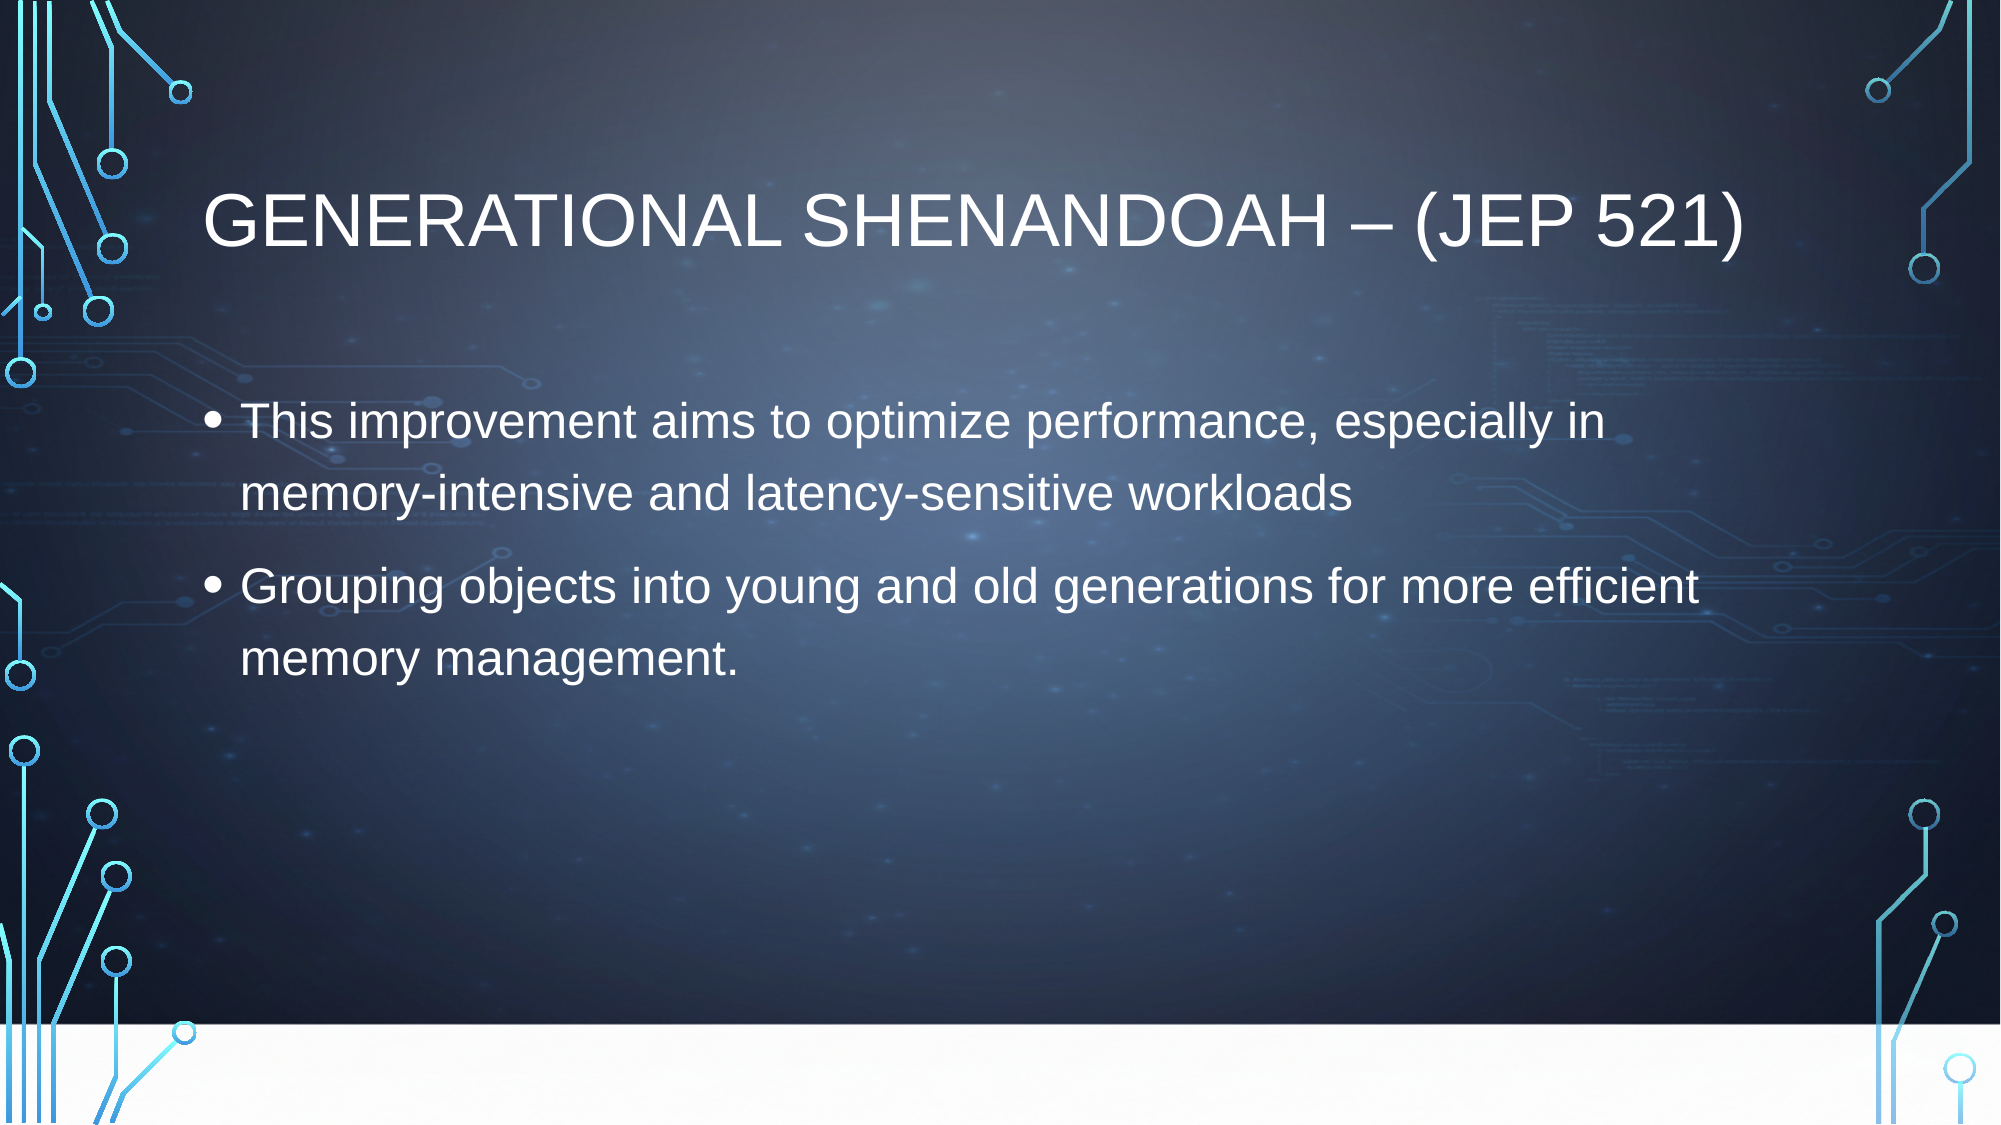

# Generational Shenandoah – (JEP 521)
This improvement aims to optimize performance, especially in memory-intensive and latency-sensitive workloads
Grouping objects into young and old generations for more efficient memory management.